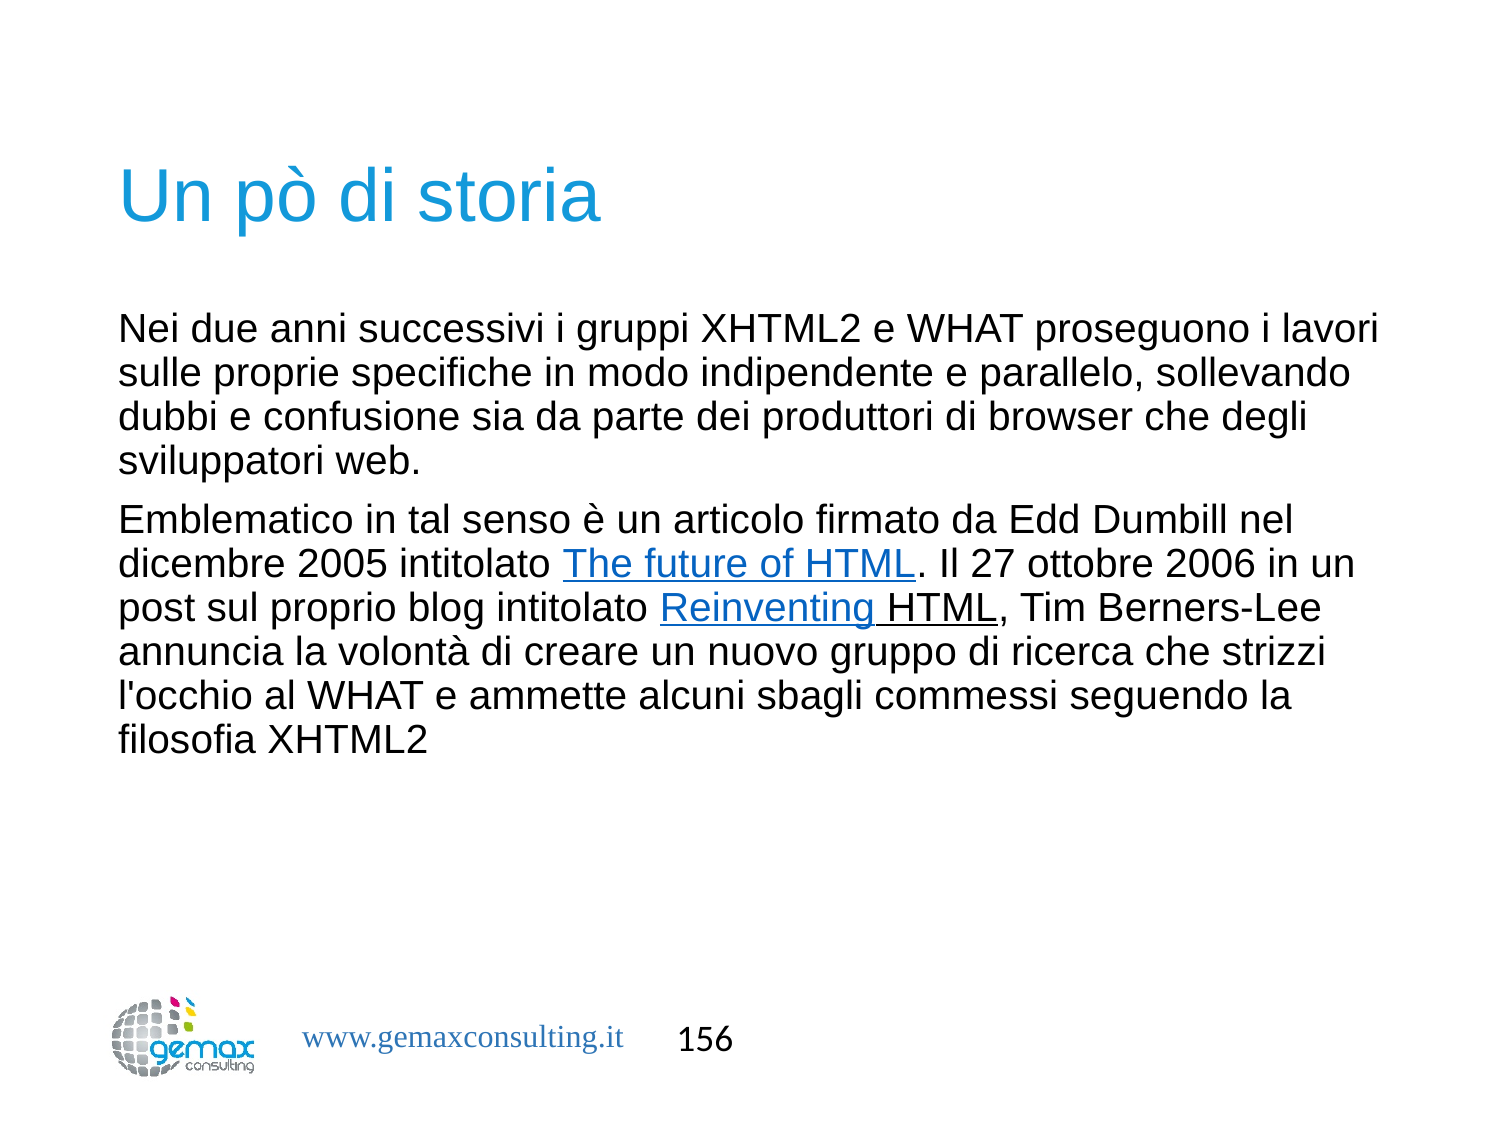

# Un pò di storia
Nei due anni successivi i gruppi XHTML2 e WHAT proseguono i lavori sulle proprie specifiche in modo indipendente e parallelo, sollevando dubbi e confusione sia da parte dei produttori di browser che degli sviluppatori web.
Emblematico in tal senso è un articolo firmato da Edd Dumbill nel dicembre 2005 intitolato The future of HTML. Il 27 ottobre 2006 in un post sul proprio blog intitolato Reinventing HTML, Tim Berners-Lee annuncia la volontà di creare un nuovo gruppo di ricerca che strizzi l'occhio al WHAT e ammette alcuni sbagli commessi seguendo la filosofia XHTML2
156